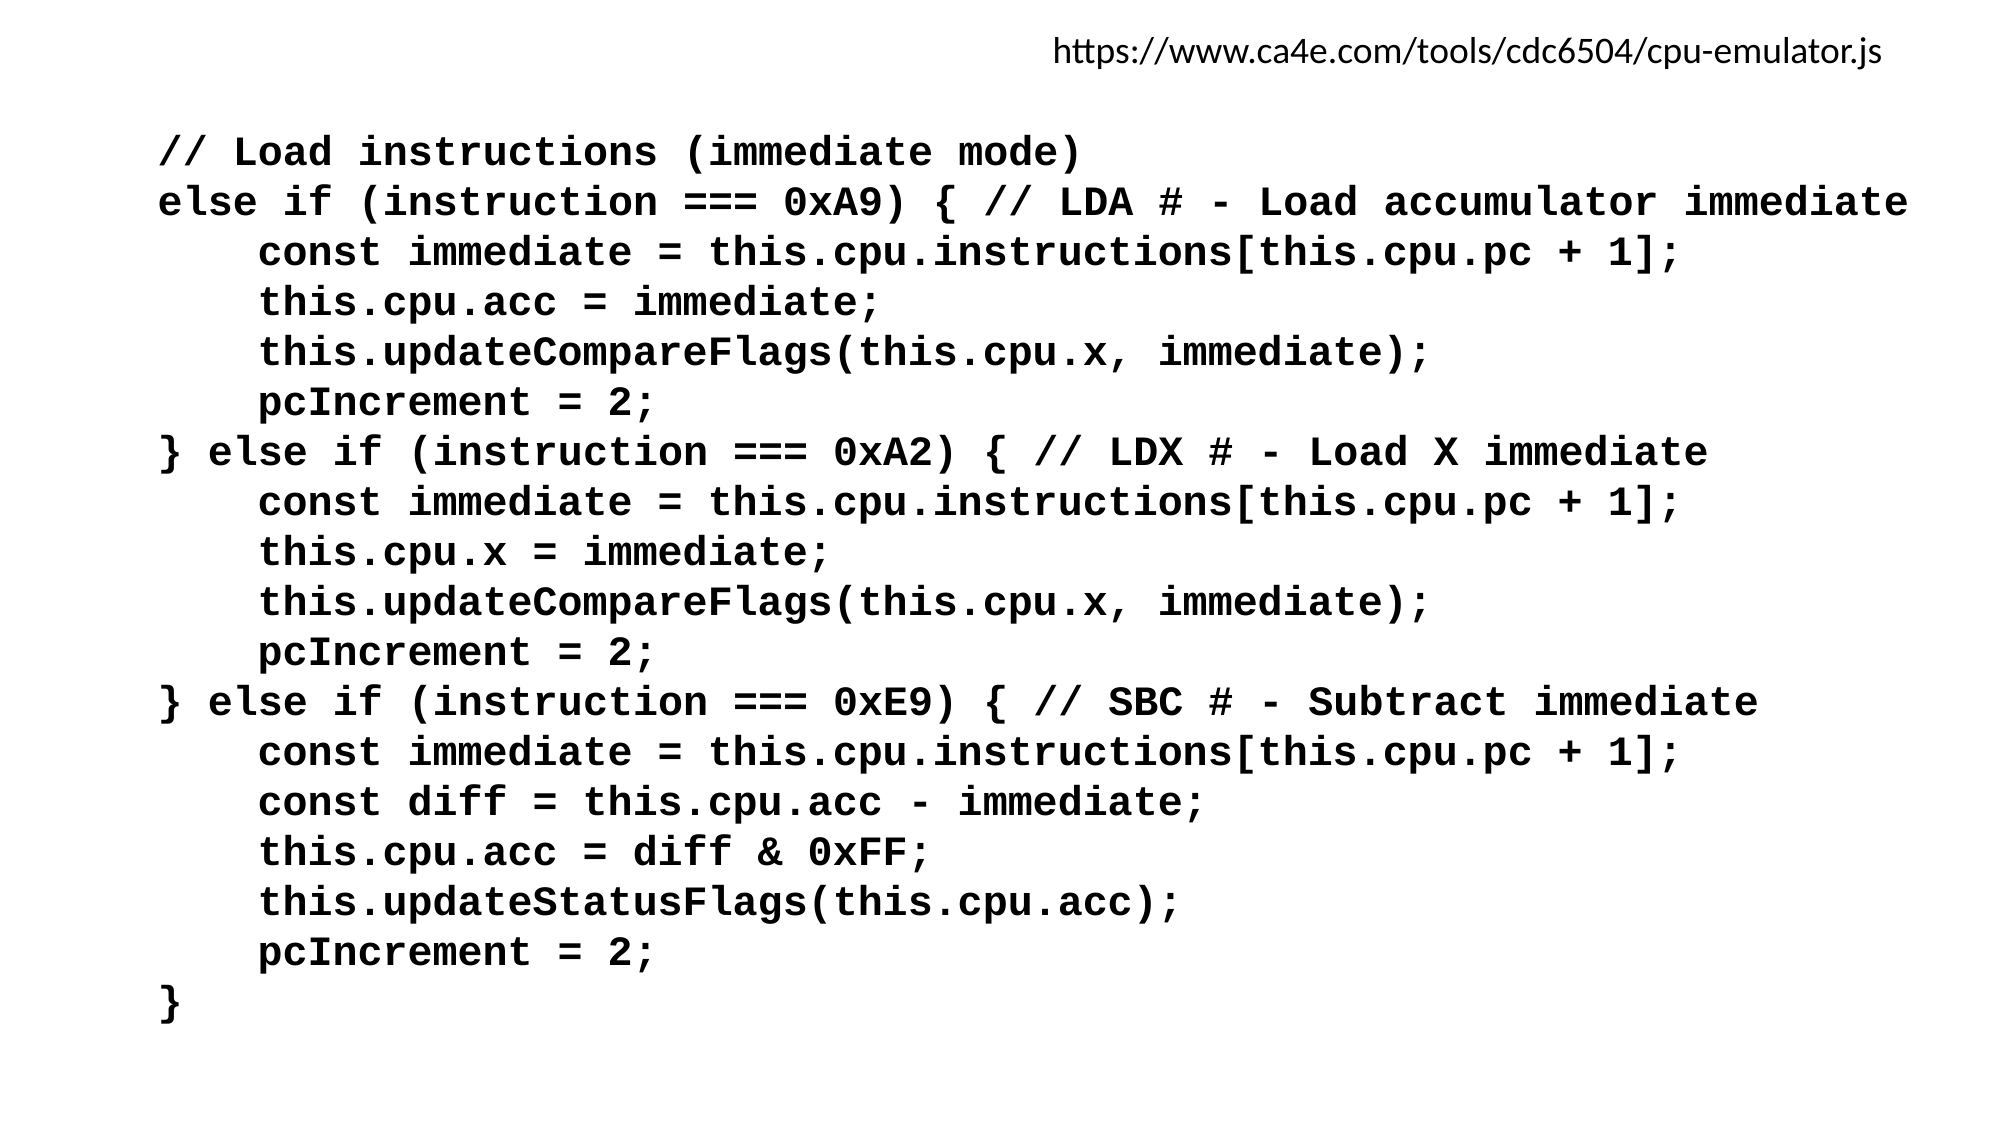

https://www.ca4e.com/tools/cdc6504/cpu-emulator.js
// Load instructions (immediate mode)
else if (instruction === 0xA9) { // LDA # - Load accumulator immediate
    const immediate = this.cpu.instructions[this.cpu.pc + 1];
    this.cpu.acc = immediate;
    this.updateCompareFlags(this.cpu.x, immediate);
    pcIncrement = 2;
} else if (instruction === 0xA2) { // LDX # - Load X immediate
    const immediate = this.cpu.instructions[this.cpu.pc + 1];
    this.cpu.x = immediate;
    this.updateCompareFlags(this.cpu.x, immediate);
    pcIncrement = 2;
} else if (instruction === 0xE9) { // SBC # - Subtract immediate
    const immediate = this.cpu.instructions[this.cpu.pc + 1];
    const diff = this.cpu.acc - immediate;
    this.cpu.acc = diff & 0xFF;
    this.updateStatusFlags(this.cpu.acc);
    pcIncrement = 2;
}